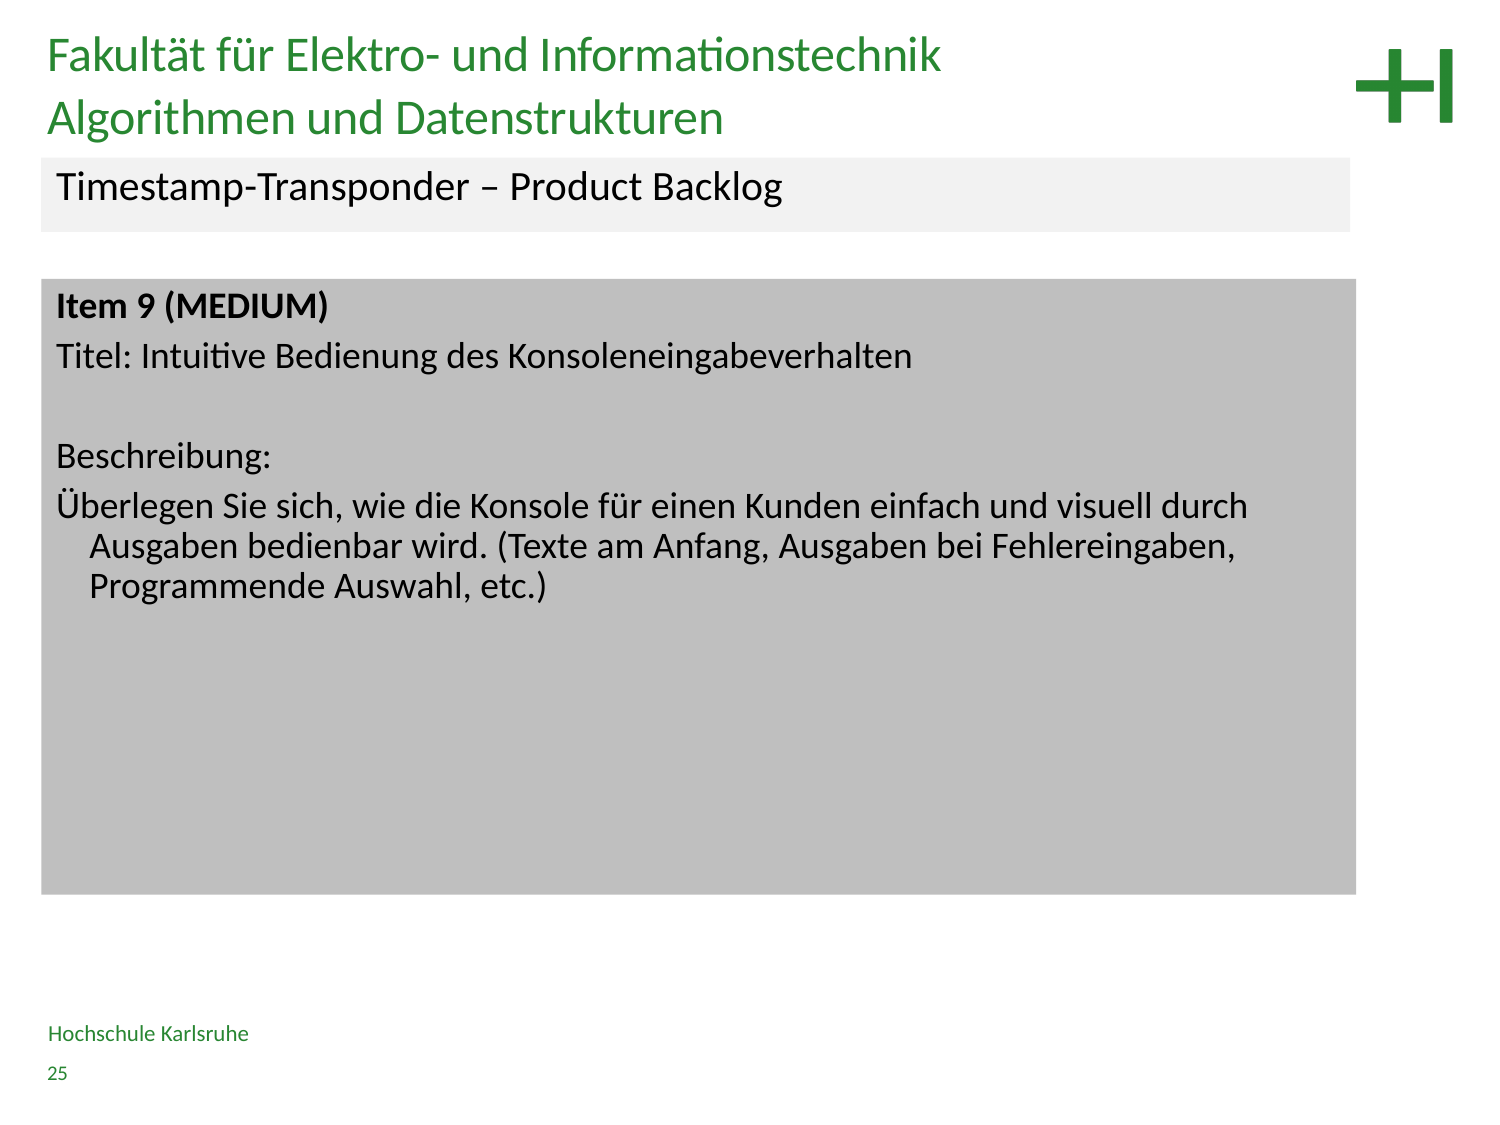

Fakultät für Elektro- und Informationstechnik
Algorithmen und Datenstrukturen
Timestamp-Transponder – Product Backlog
Item 9 (MEDIUM)
Titel: Intuitive Bedienung des Konsoleneingabeverhalten

Beschreibung:
Überlegen Sie sich, wie die Konsole für einen Kunden einfach und visuell durch Ausgaben bedienbar wird. (Texte am Anfang, Ausgaben bei Fehlereingaben, Programmende Auswahl, etc.)

Hochschule Karlsruhe
25